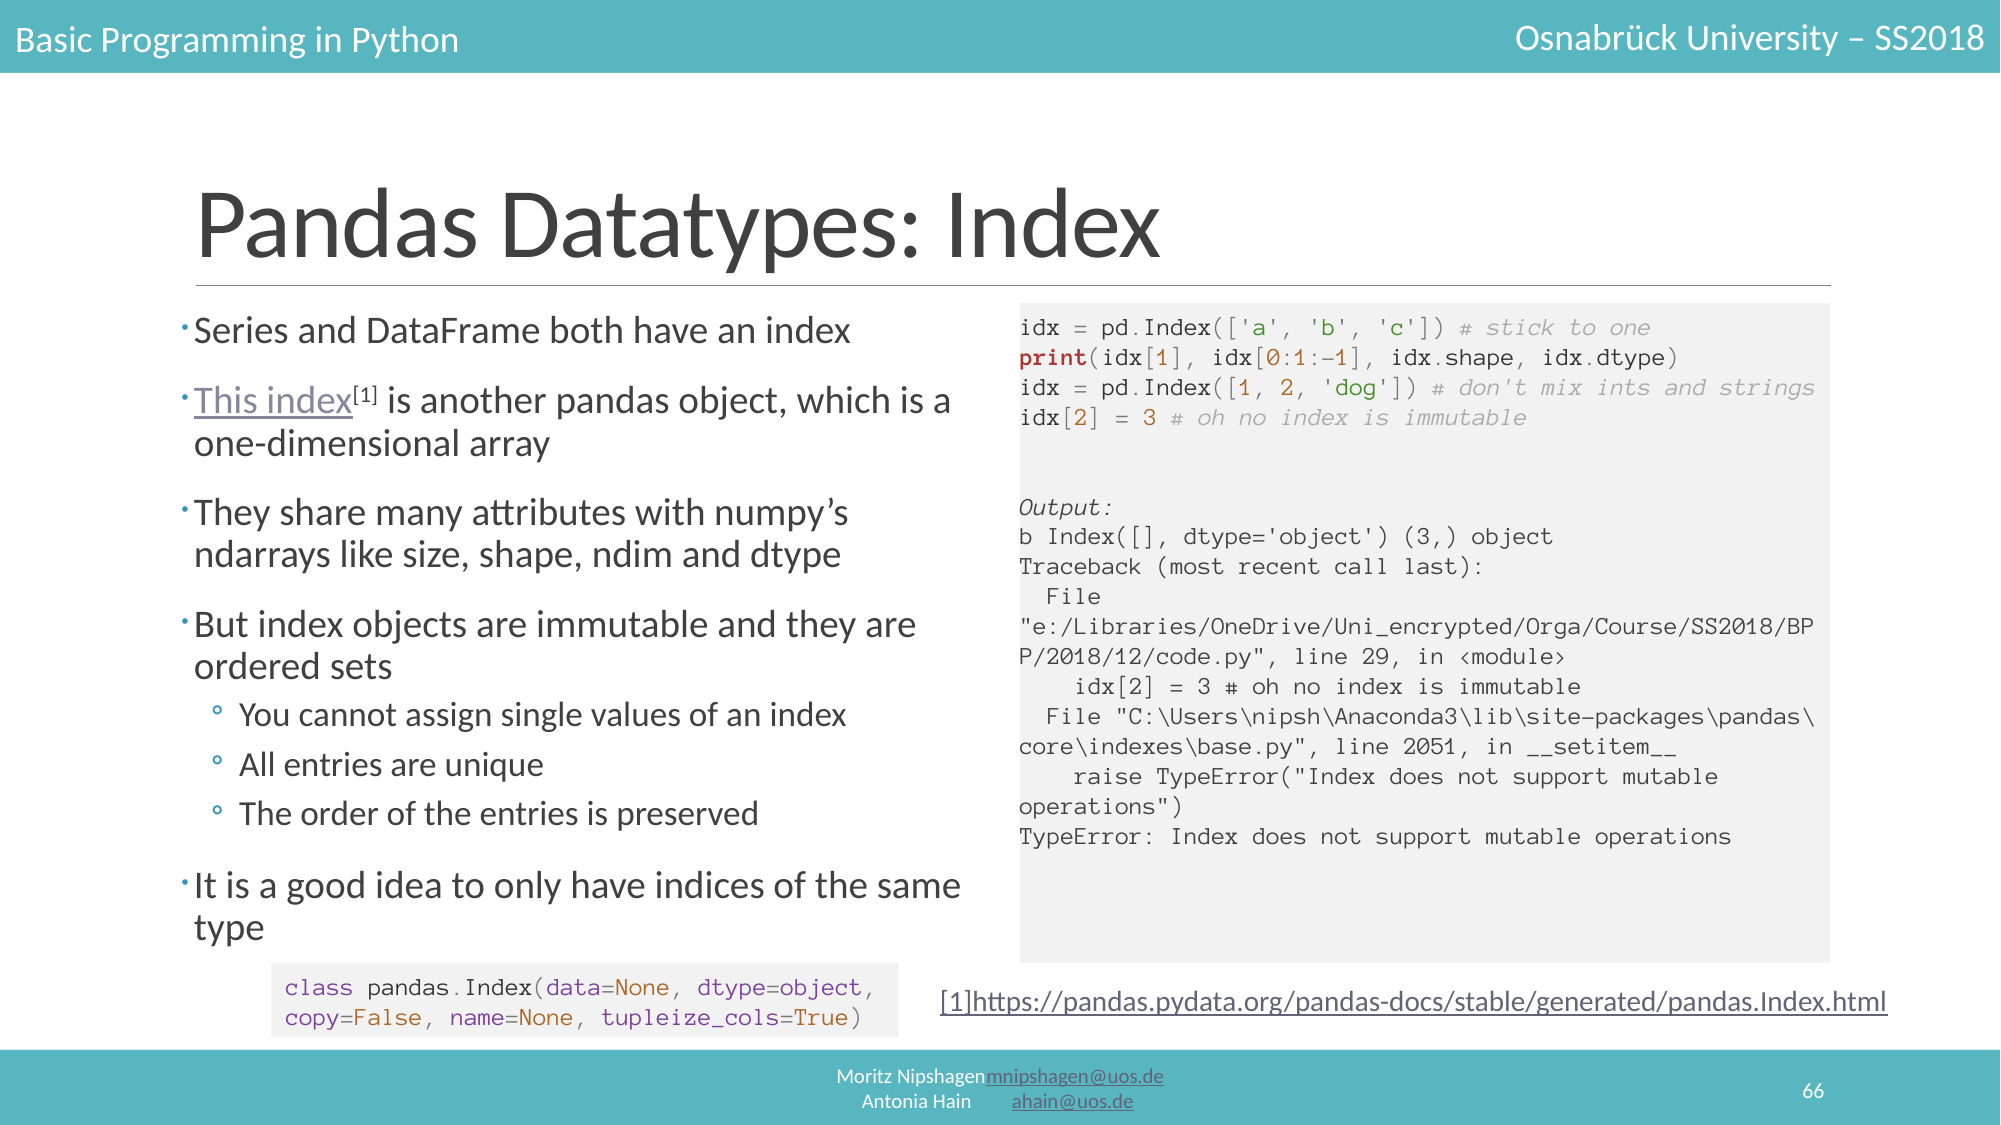

# Pandas Datatypes: Index
Series and DataFrame both have an index
This index[1] is another pandas object, which is a one-dimensional array
They share many attributes with numpy’s ndarrays like size, shape, ndim and dtype
But index objects are immutable and they are ordered sets
You cannot assign single values of an index
All entries are unique
The order of the entries is preserved
It is a good idea to only have indices of the same type
idx = pd.Index(['a', 'b', 'c']) # stick to one
print(idx[1], idx[0:1:-1], idx.shape, idx.dtype)
idx = pd.Index([1, 2, 'dog']) # don't mix ints and strings
idx[2] = 3 # oh no index is immutable

Output:
b Index([], dtype='object') (3,) object
Traceback (most recent call last):
  File "e:/Libraries/OneDrive/Uni_encrypted/Orga/Course/SS2018/BPP/2018/12/code.py", line 29, in <module>
    idx[2] = 3 # oh no index is immutable
  File "C:\Users\nipsh\Anaconda3\lib\site-packages\pandas\core\indexes\base.py", line 2051, in __setitem__
    raise TypeError("Index does not support mutable operations")
TypeError: Index does not support mutable operations
class pandas.Index(data=None, dtype=object, copy=False, name=None, tupleize_cols=True)
[1]https://pandas.pydata.org/pandas-docs/stable/generated/pandas.Index.html
66